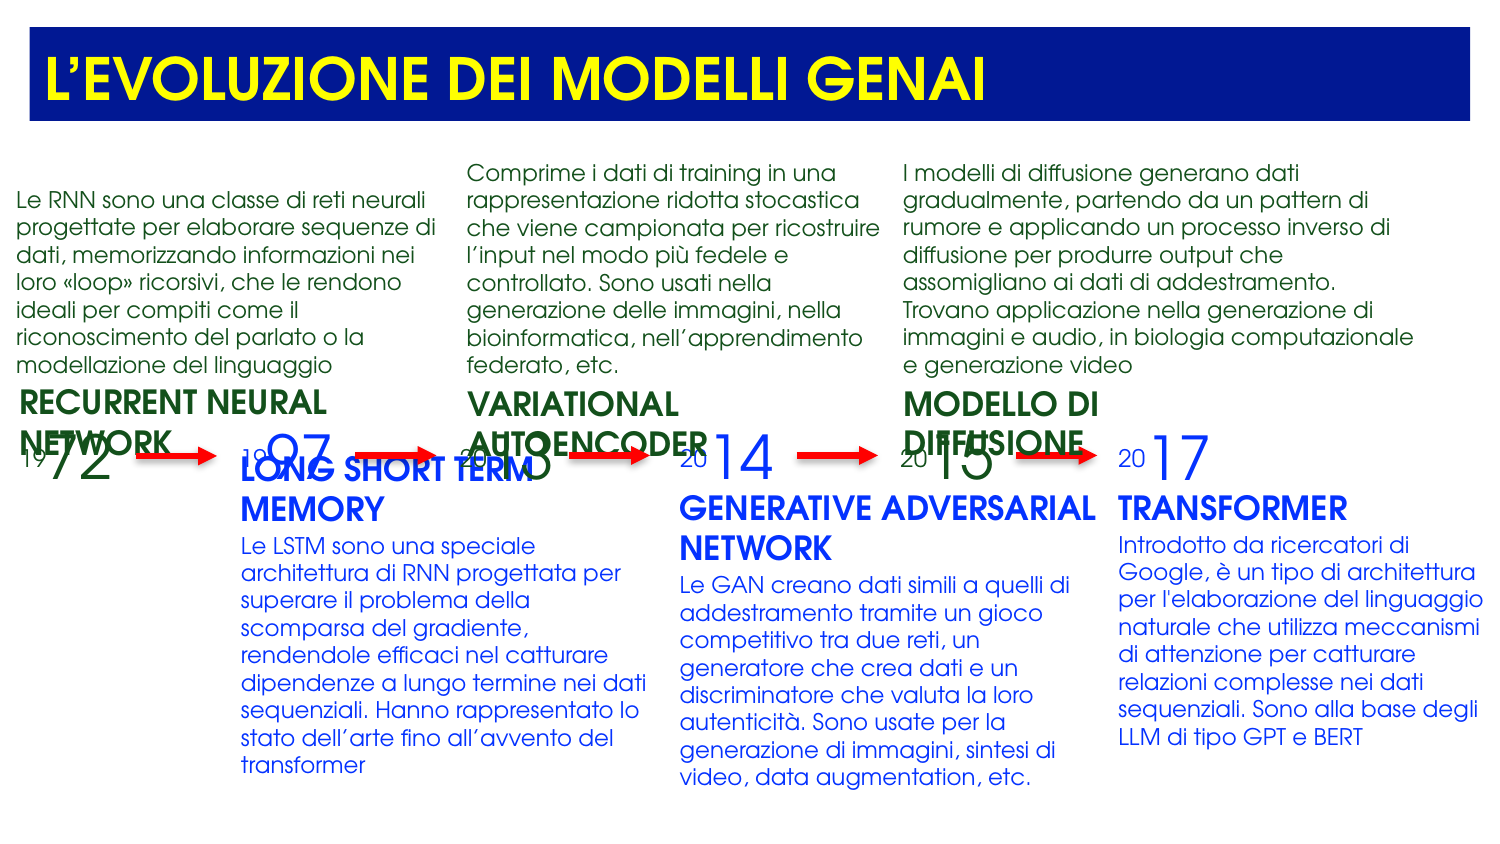

# L’evoluzione dei modelli GenAI
Le RNN sono una classe di reti neurali progettate per elaborare sequenze di dati, memorizzando informazioni nei loro «loop» ricorsivi, che le rendono ideali per compiti come il riconoscimento del parlato o la modellazione del linguaggio
I modelli di diffusione generano dati gradualmente, partendo da un pattern di rumore e applicando un processo inverso di diffusione per produrre output che assomigliano ai dati di addestramento. Trovano applicazione nella generazione di immagini e audio, in biologia computazionale e generazione video
Comprime i dati di training in una rappresentazione ridotta stocastica che viene campionata per ricostruire l’input nel modo più fedele e controllato. Sono usati nella generazione delle immagini, nella bioinformatica, nell’apprendimento federato, etc.
Recurrent neural network
Modello di diffusione
Variational autoencoder
1972
1997
2013
2014
2015
2017
Transformer
Long short term memory
Generative Adversarial Network
Introdotto da ricercatori di Google, è un tipo di architettura per l'elaborazione del linguaggio naturale che utilizza meccanismi di attenzione per catturare relazioni complesse nei dati sequenziali. Sono alla base degli LLM di tipo GPT e BERT
Le LSTM sono una speciale architettura di RNN progettata per superare il problema della scomparsa del gradiente, rendendole efficaci nel catturare dipendenze a lungo termine nei dati sequenziali. Hanno rappresentato lo stato dell’arte fino all’avvento del transformer
Le GAN creano dati simili a quelli di addestramento tramite un gioco competitivo tra due reti, un generatore che crea dati e un discriminatore che valuta la loro autenticità. Sono usate per la generazione di immagini, sintesi di video, data augmentation, etc.